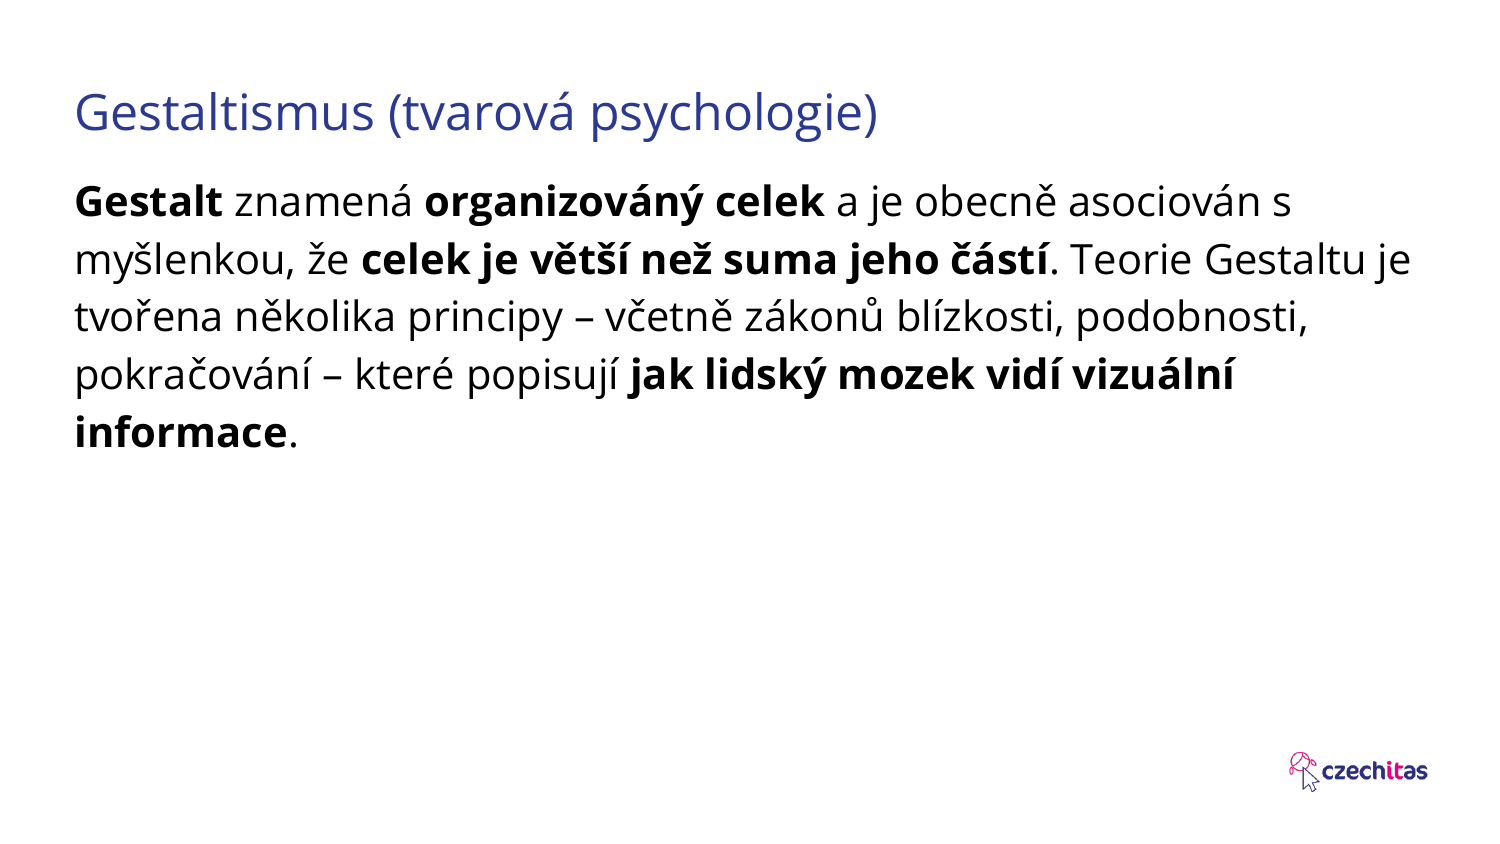

Gestaltismus (tvarová psychologie)
Gestalt znamená organizováný celek a je obecně asociován s myšlenkou, že celek je větší než suma jeho částí. Teorie Gestaltu je tvořena několika principy – včetně zákonů blízkosti, podobnosti, pokračování – které popisují jak lidský mozek vidí vizuální informace.